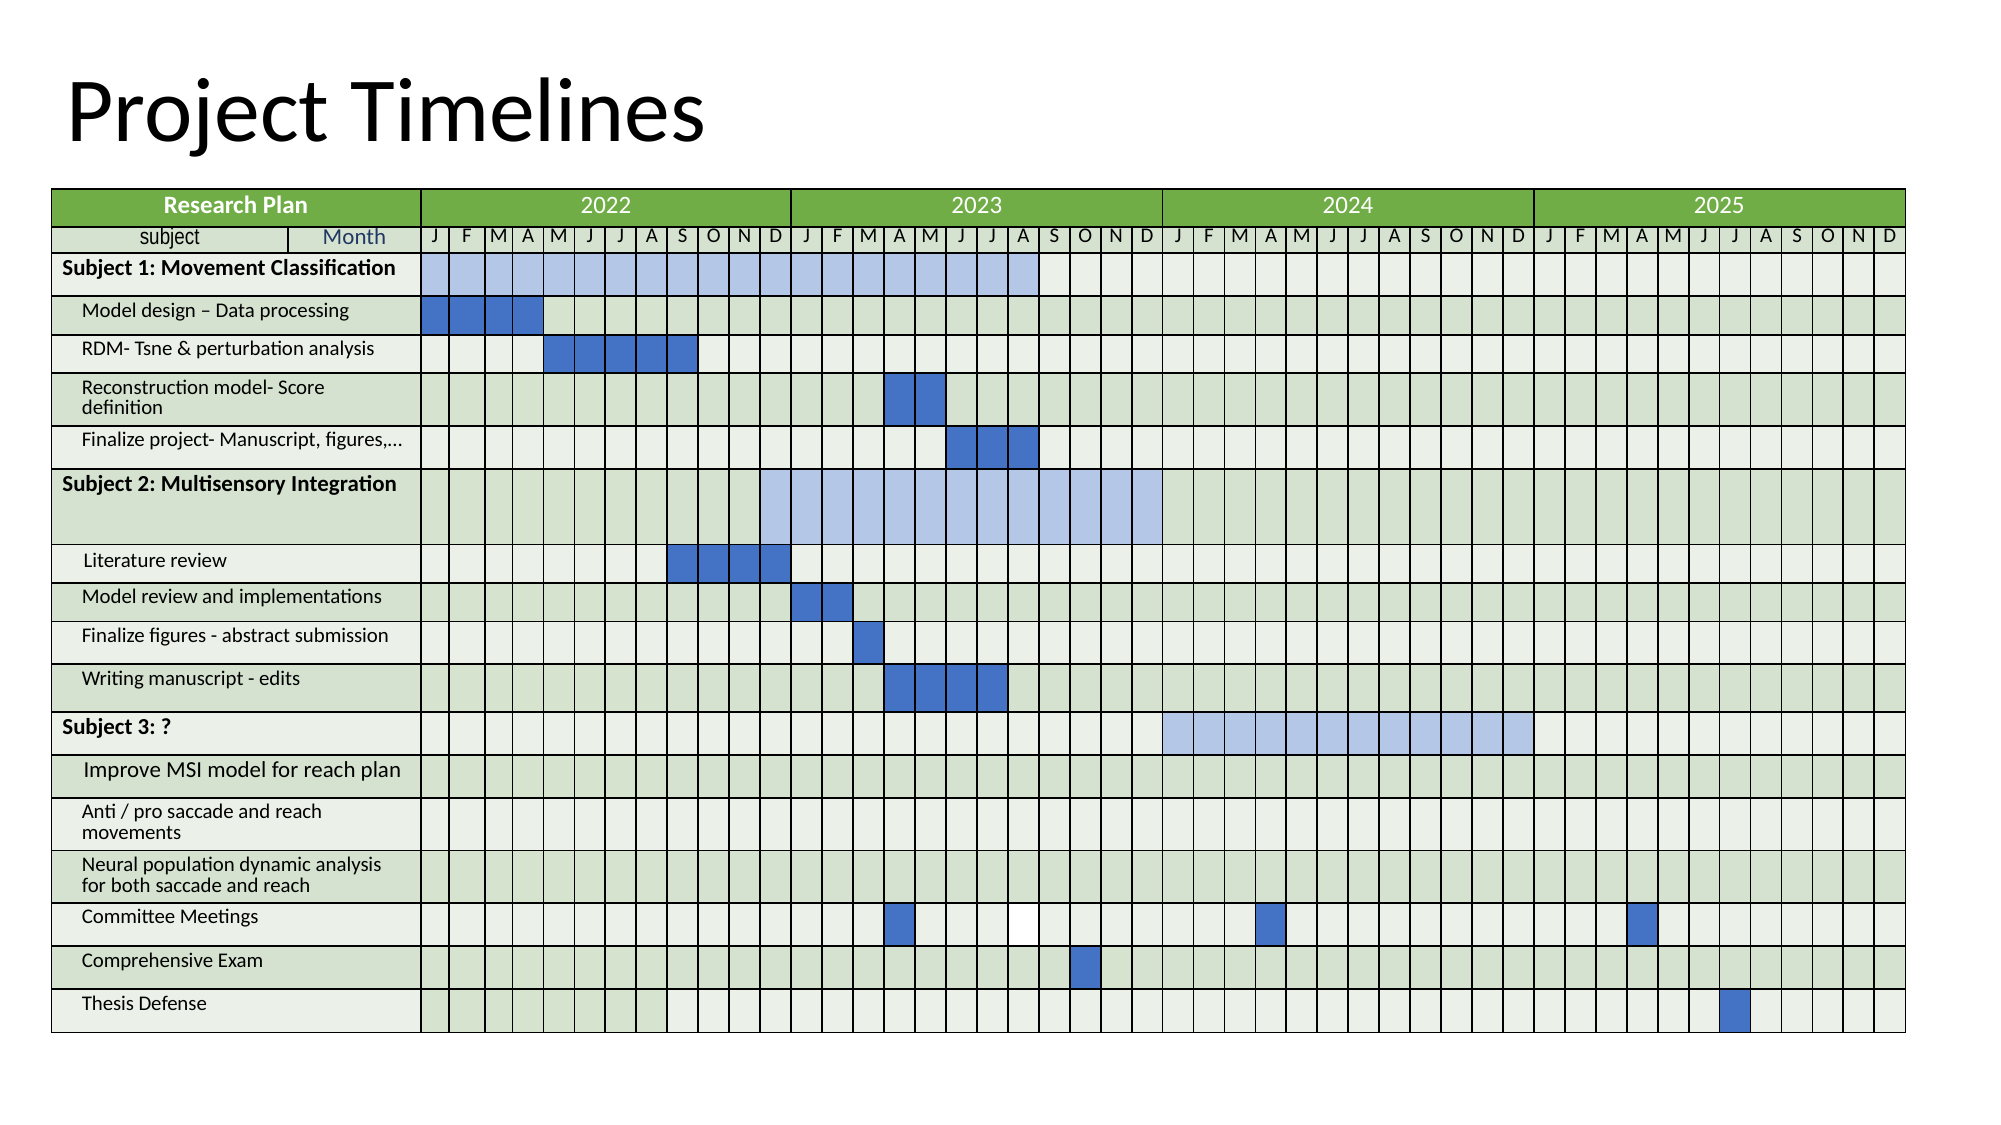

# Project Timelines
| Research Plan |  | 2022 |  |  |  |  |  |  |  |  |  |  |  | 2023 |  |  |  |  |  |  |  |  |  |  |  | 2024 |  |  |  |  |  |  |  |  |  |  |  | 2025 |  |  |  |  |  |  |  |  |  |  |  |
| --- | --- | --- | --- | --- | --- | --- | --- | --- | --- | --- | --- | --- | --- | --- | --- | --- | --- | --- | --- | --- | --- | --- | --- | --- | --- | --- | --- | --- | --- | --- | --- | --- | --- | --- | --- | --- | --- | --- | --- | --- | --- | --- | --- | --- | --- | --- | --- | --- | --- |
| subject | Month | J | F | M | A | M | J | J | A | S | O | N | D | J | F | M | A | M | J | J | A | S | O | N | D | J | F | M | A | M | J | J | A | S | O | N | D | J | F | M | A | M | J | J | A | S | O | N | D |
| Subject 1: Movement Classification |  |  |  |  |  |  |  |  |  |  |  |  |  |  |  |  |  |  |  |  |  |  |  |  |  |  |  |  |  |  |  |  |  |  |  |  |  |  |  |  |  |  |  |  |  |  |  |  |  |
| Model design – Data processing |  |  |  |  |  |  |  |  |  |  |  |  |  |  |  |  |  |  |  |  |  |  |  |  |  |  |  |  |  |  |  |  |  |  |  |  |  |  |  |  |  |  |  |  |  |  |  |  |  |
| RDM- Tsne & perturbation analysis |  |  |  |  |  |  |  |  |  |  |  |  |  |  |  |  |  |  |  |  |  |  |  |  |  |  |  |  |  |  |  |  |  |  |  |  |  |  |  |  |  |  |  |  |  |  |  |  |  |
| Reconstruction model- Score definition |  |  |  |  |  |  |  |  |  |  |  |  |  |  |  |  |  |  |  |  |  |  |  |  |  |  |  |  |  |  |  |  |  |  |  |  |  |  |  |  |  |  |  |  |  |  |  |  |  |
| Finalize project- Manuscript, figures,… |  |  |  |  |  |  |  |  |  |  |  |  |  |  |  |  |  |  |  |  |  |  |  |  |  |  |  |  |  |  |  |  |  |  |  |  |  |  |  |  |  |  |  |  |  |  |  |  |  |
| Subject 2: Multisensory Integration |  |  |  |  |  |  |  |  |  |  |  |  |  |  |  |  |  |  |  |  |  |  |  |  |  |  |  |  |  |  |  |  |  |  |  |  |  |  |  |  |  |  |  |  |  |  |  |  |  |
| Literature review |  |  |  |  |  |  |  |  |  |  |  |  |  |  |  |  |  |  |  |  |  |  |  |  |  |  |  |  |  |  |  |  |  |  |  |  |  |  |  |  |  |  |  |  |  |  |  |  |  |
| Model review and implementations |  |  |  |  |  |  |  |  |  |  |  |  |  |  |  |  |  |  |  |  |  |  |  |  |  |  |  |  |  |  |  |  |  |  |  |  |  |  |  |  |  |  |  |  |  |  |  |  |  |
| Finalize figures - abstract submission |  |  |  |  |  |  |  |  |  |  |  |  |  |  |  |  |  |  |  |  |  |  |  |  |  |  |  |  |  |  |  |  |  |  |  |  |  |  |  |  |  |  |  |  |  |  |  |  |  |
| Writing manuscript - edits |  |  |  |  |  |  |  |  |  |  |  |  |  |  |  |  |  |  |  |  |  |  |  |  |  |  |  |  |  |  |  |  |  |  |  |  |  |  |  |  |  |  |  |  |  |  |  |  |  |
| Subject 3: ? |  |  |  |  |  |  |  |  |  |  |  |  |  |  |  |  |  |  |  |  |  |  |  |  |  |  |  |  |  |  |  |  |  |  |  |  |  |  |  |  |  |  |  |  |  |  |  |  |  |
| Improve MSI model for reach plan |  |  |  |  |  |  |  |  |  |  |  |  |  |  |  |  |  |  |  |  |  |  |  |  |  |  |  |  |  |  |  |  |  |  |  |  |  |  |  |  |  |  |  |  |  |  |  |  |  |
| Anti / pro saccade and reach movements |  |  |  |  |  |  |  |  |  |  |  |  |  |  |  |  |  |  |  |  |  |  |  |  |  |  |  |  |  |  |  |  |  |  |  |  |  |  |  |  |  |  |  |  |  |  |  |  |  |
| Neural population dynamic analysis for both saccade and reach |  |  |  |  |  |  |  |  |  |  |  |  |  |  |  |  |  |  |  |  |  |  |  |  |  |  |  |  |  |  |  |  |  |  |  |  |  |  |  |  |  |  |  |  |  |  |  |  |  |
| Committee Meetings |  |  |  |  |  |  |  |  |  |  |  |  |  |  |  |  |  |  |  |  |  |  |  |  |  |  |  |  |  |  |  |  |  |  |  |  |  |  |  |  |  |  |  |  |  |  |  |  |  |
| Comprehensive Exam |  |  |  |  |  |  |  |  |  |  |  |  |  |  |  |  |  |  |  |  |  |  |  |  |  |  |  |  |  |  |  |  |  |  |  |  |  |  |  |  |  |  |  |  |  |  |  |  |  |
| Thesis Defense |  |  |  |  |  |  |  |  |  |  |  |  |  |  |  |  |  |  |  |  |  |  |  |  |  |  |  |  |  |  |  |  |  |  |  |  |  |  |  |  |  |  |  |  |  |  |  |  |  |
|  |
| --- |